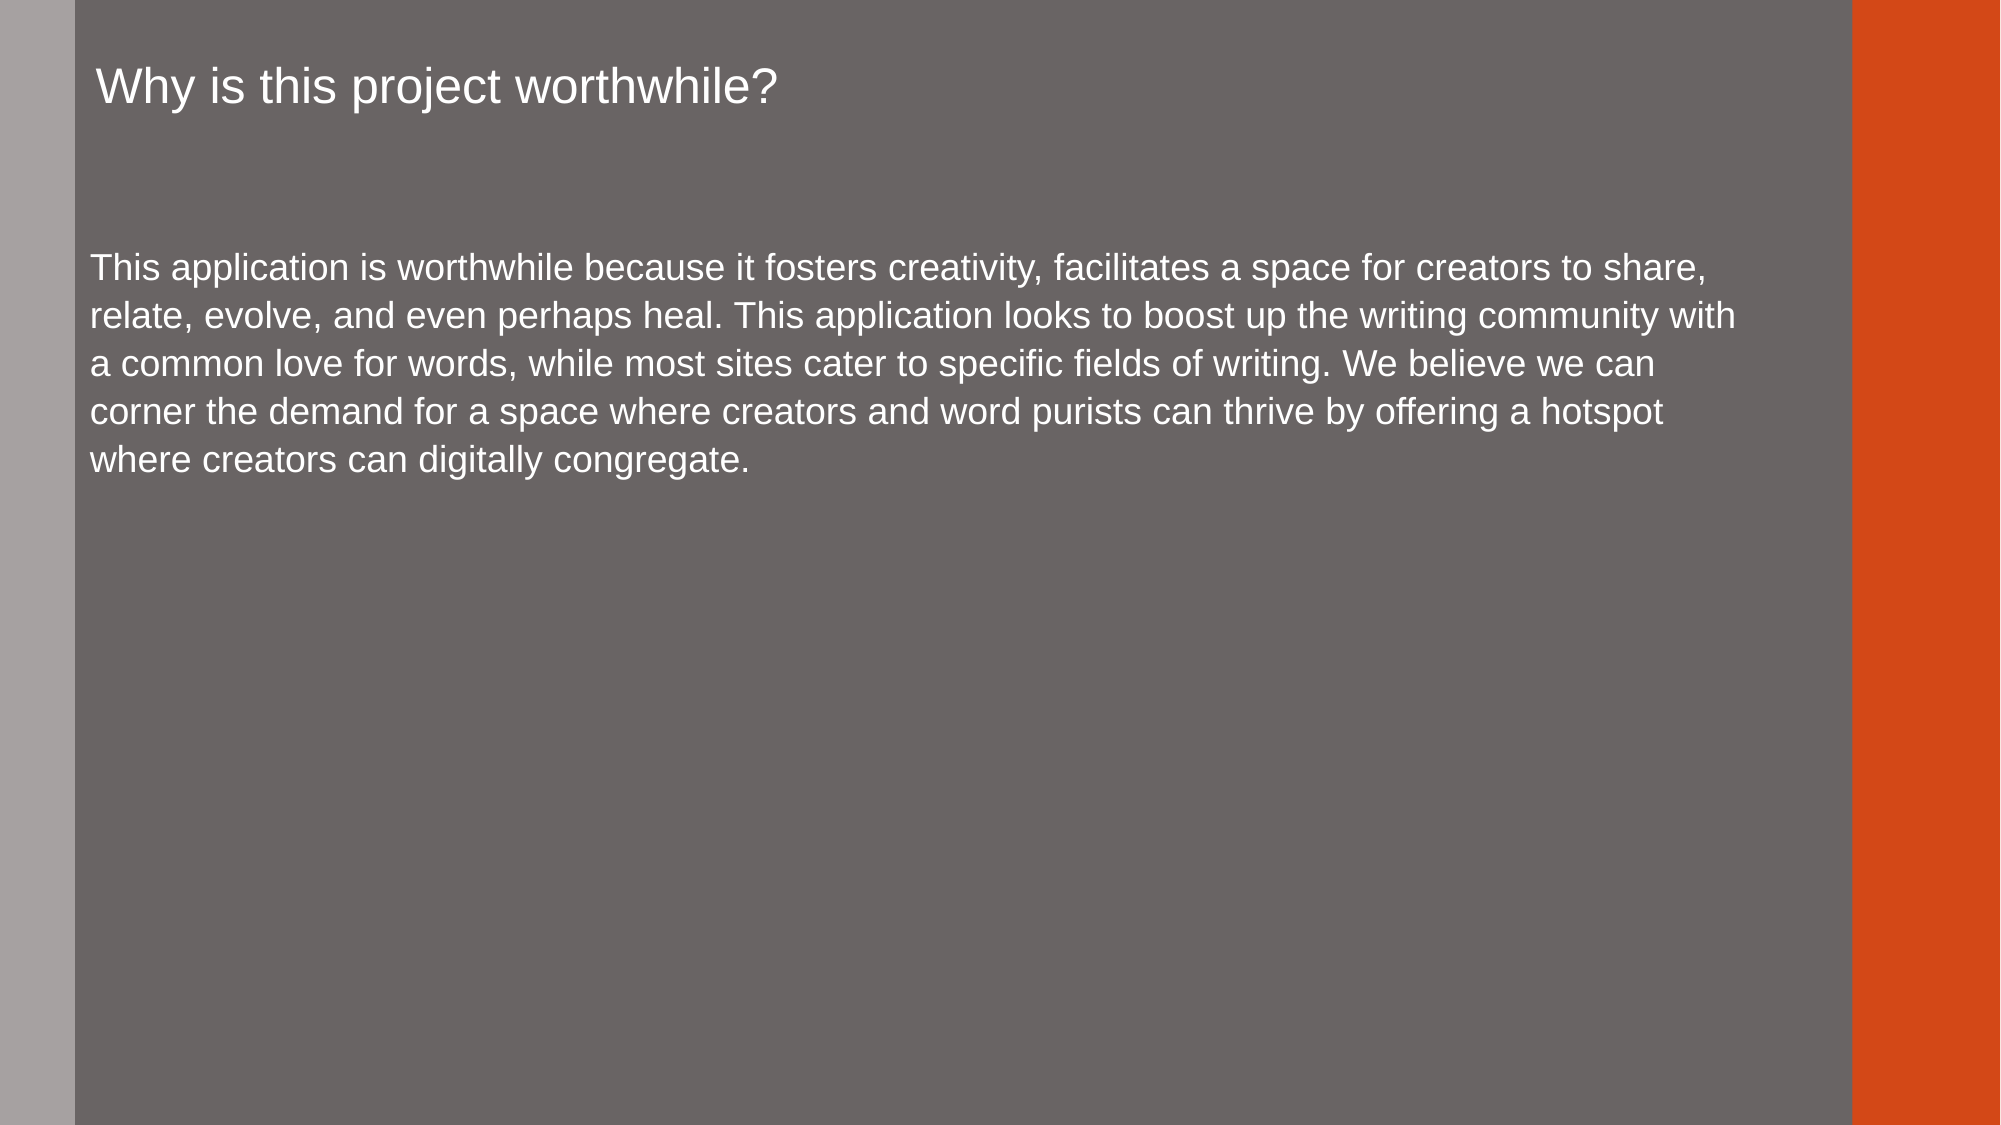

Why is this project worthwhile?
This application is worthwhile because it fosters creativity, facilitates a space for creators to share, relate, evolve, and even perhaps heal. This application looks to boost up the writing community with a common love for words, while most sites cater to specific fields of writing. We believe we can corner the demand for a space where creators and word purists can thrive by offering a hotspot where creators can digitally congregate.